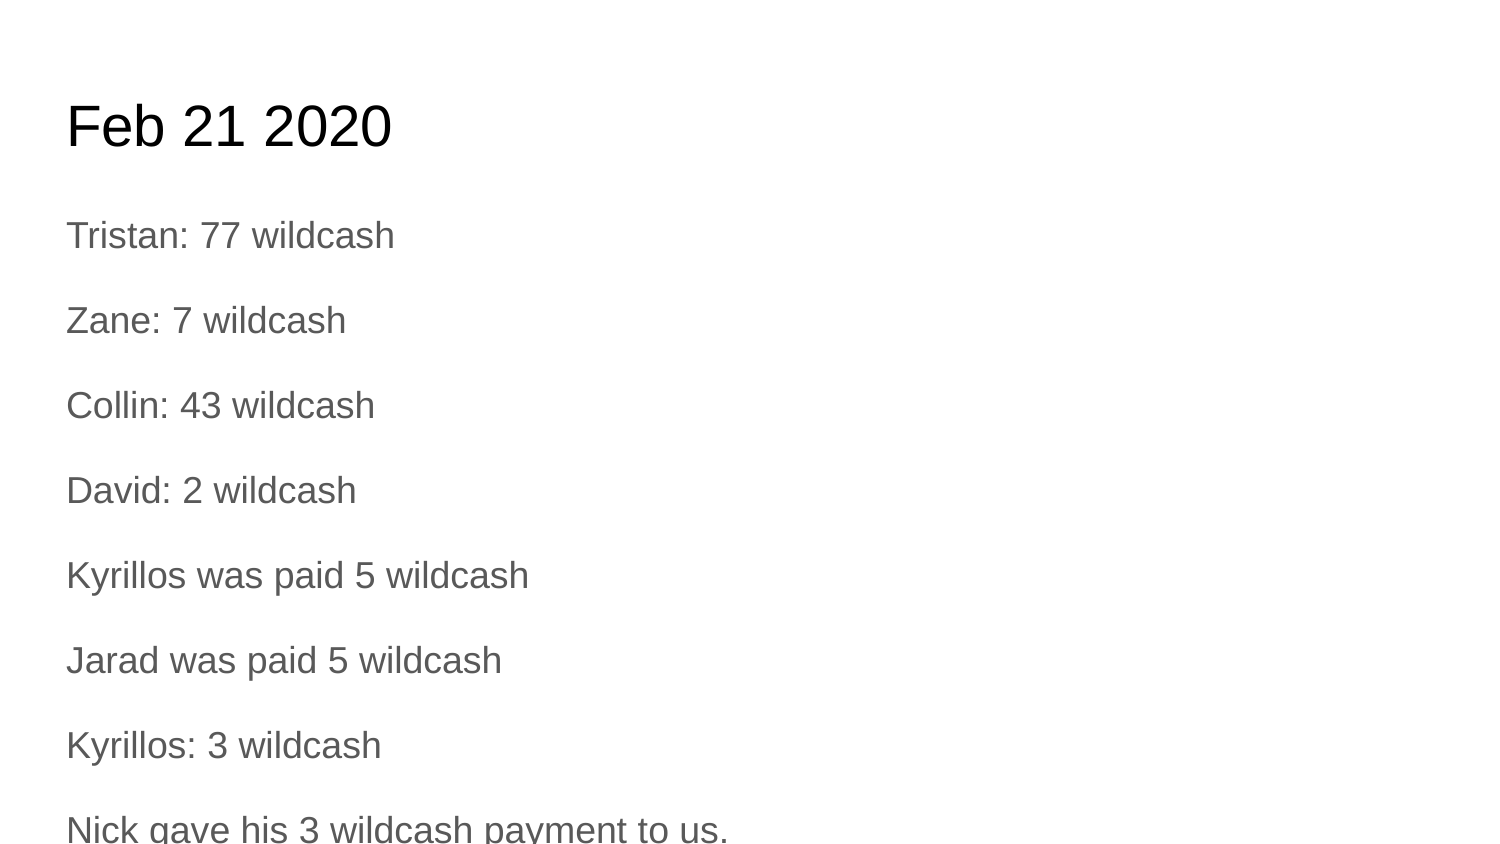

# Feb 21 2020
Tristan: 77 wildcash
Zane: 7 wildcash
Collin: 43 wildcash
David: 2 wildcash
Kyrillos was paid 5 wildcash
Jarad was paid 5 wildcash
Kyrillos: 3 wildcash
Nick gave his 3 wildcash payment to us.